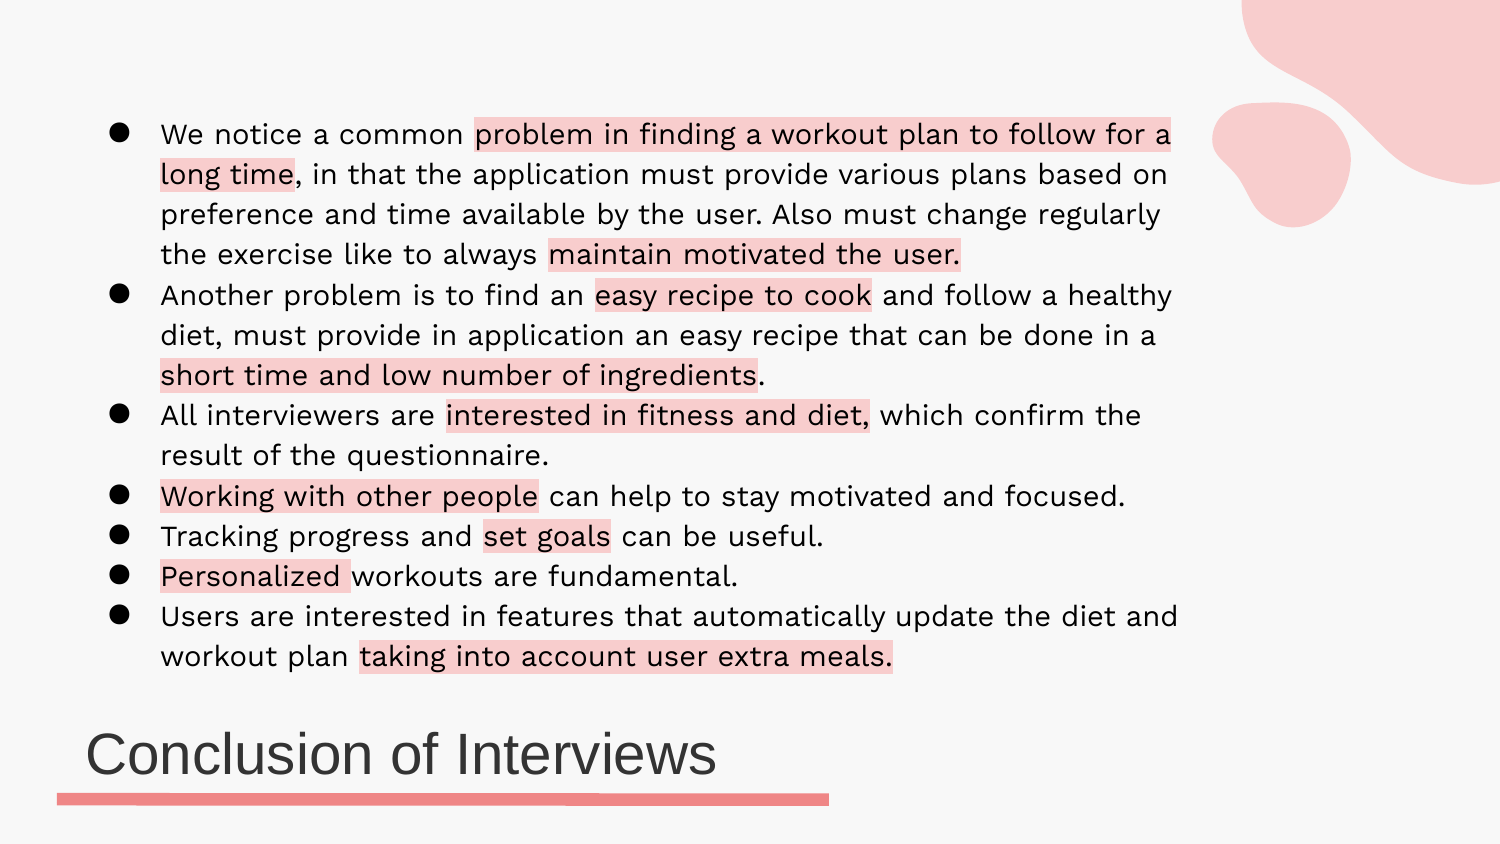

We notice a common problem in finding a workout plan to follow for a long time, in that the application must provide various plans based on preference and time available by the user. Also must change regularly the exercise like to always maintain motivated the user.
Another problem is to find an easy recipe to cook and follow a healthy diet, must provide in application an easy recipe that can be done in a short time and low number of ingredients.
All interviewers are interested in fitness and diet, which confirm the result of the questionnaire.
Working with other people can help to stay motivated and focused.
Tracking progress and set goals can be useful.
Personalized workouts are fundamental.
Users are interested in features that automatically update the diet and workout plan taking into account user extra meals.
Conclusion of Interviews